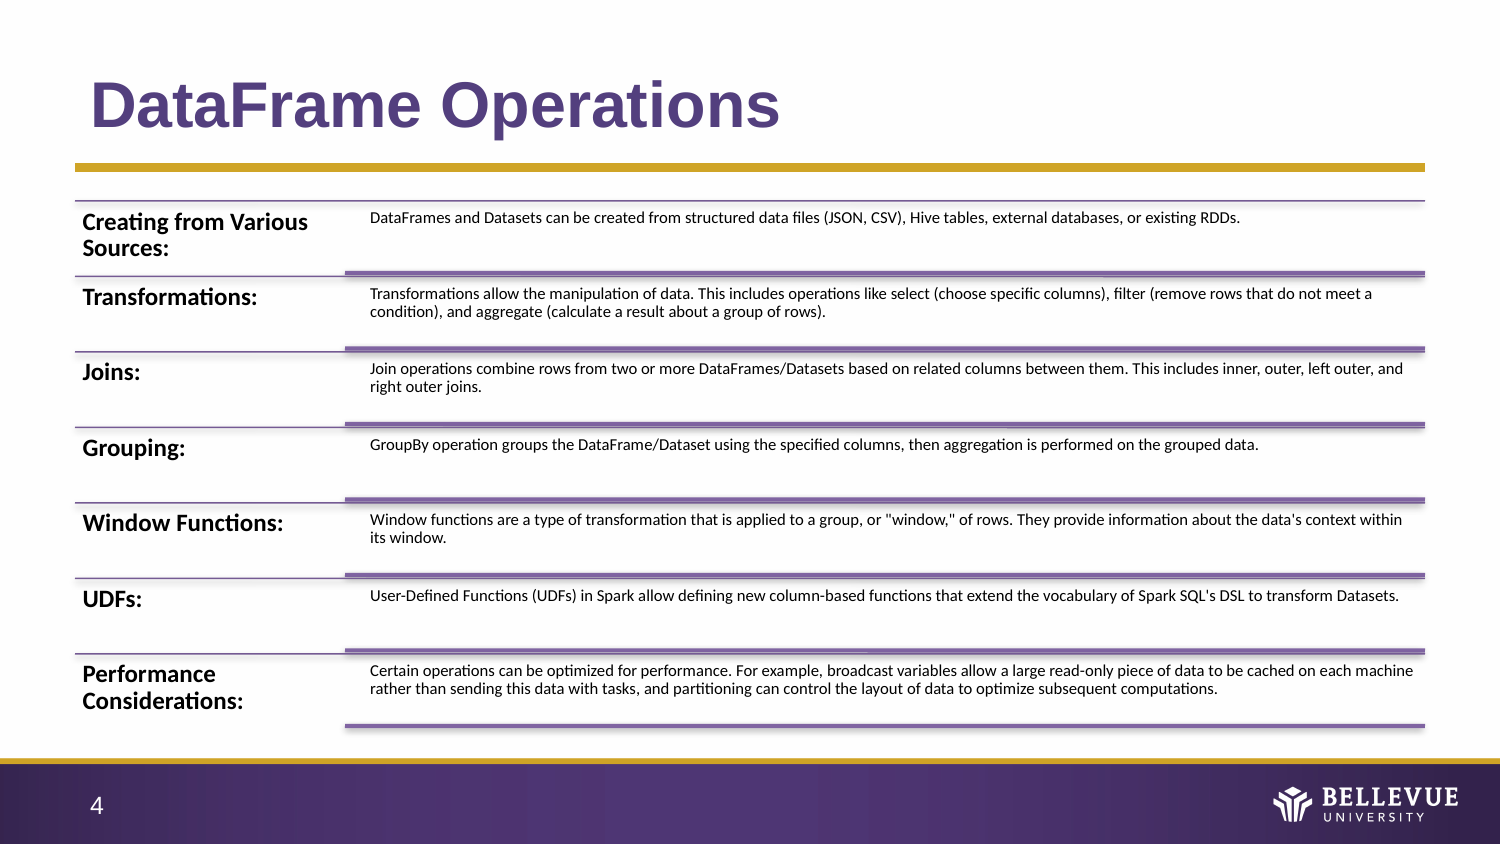

# DataFrame Operations
Creating from Various Sources:
DataFrames and Datasets can be created from structured data files (JSON, CSV), Hive tables, external databases, or existing RDDs.
Transformations:
Transformations allow the manipulation of data. This includes operations like select (choose specific columns), filter (remove rows that do not meet a condition), and aggregate (calculate a result about a group of rows).
Joins:
Join operations combine rows from two or more DataFrames/Datasets based on related columns between them. This includes inner, outer, left outer, and right outer joins.
Grouping:
GroupBy operation groups the DataFrame/Dataset using the specified columns, then aggregation is performed on the grouped data.
Window Functions:
Window functions are a type of transformation that is applied to a group, or "window," of rows. They provide information about the data's context within its window.
UDFs:
User-Defined Functions (UDFs) in Spark allow defining new column-based functions that extend the vocabulary of Spark SQL's DSL to transform Datasets.
Performance Considerations:
Certain operations can be optimized for performance. For example, broadcast variables allow a large read-only piece of data to be cached on each machine rather than sending this data with tasks, and partitioning can control the layout of data to optimize subsequent computations.